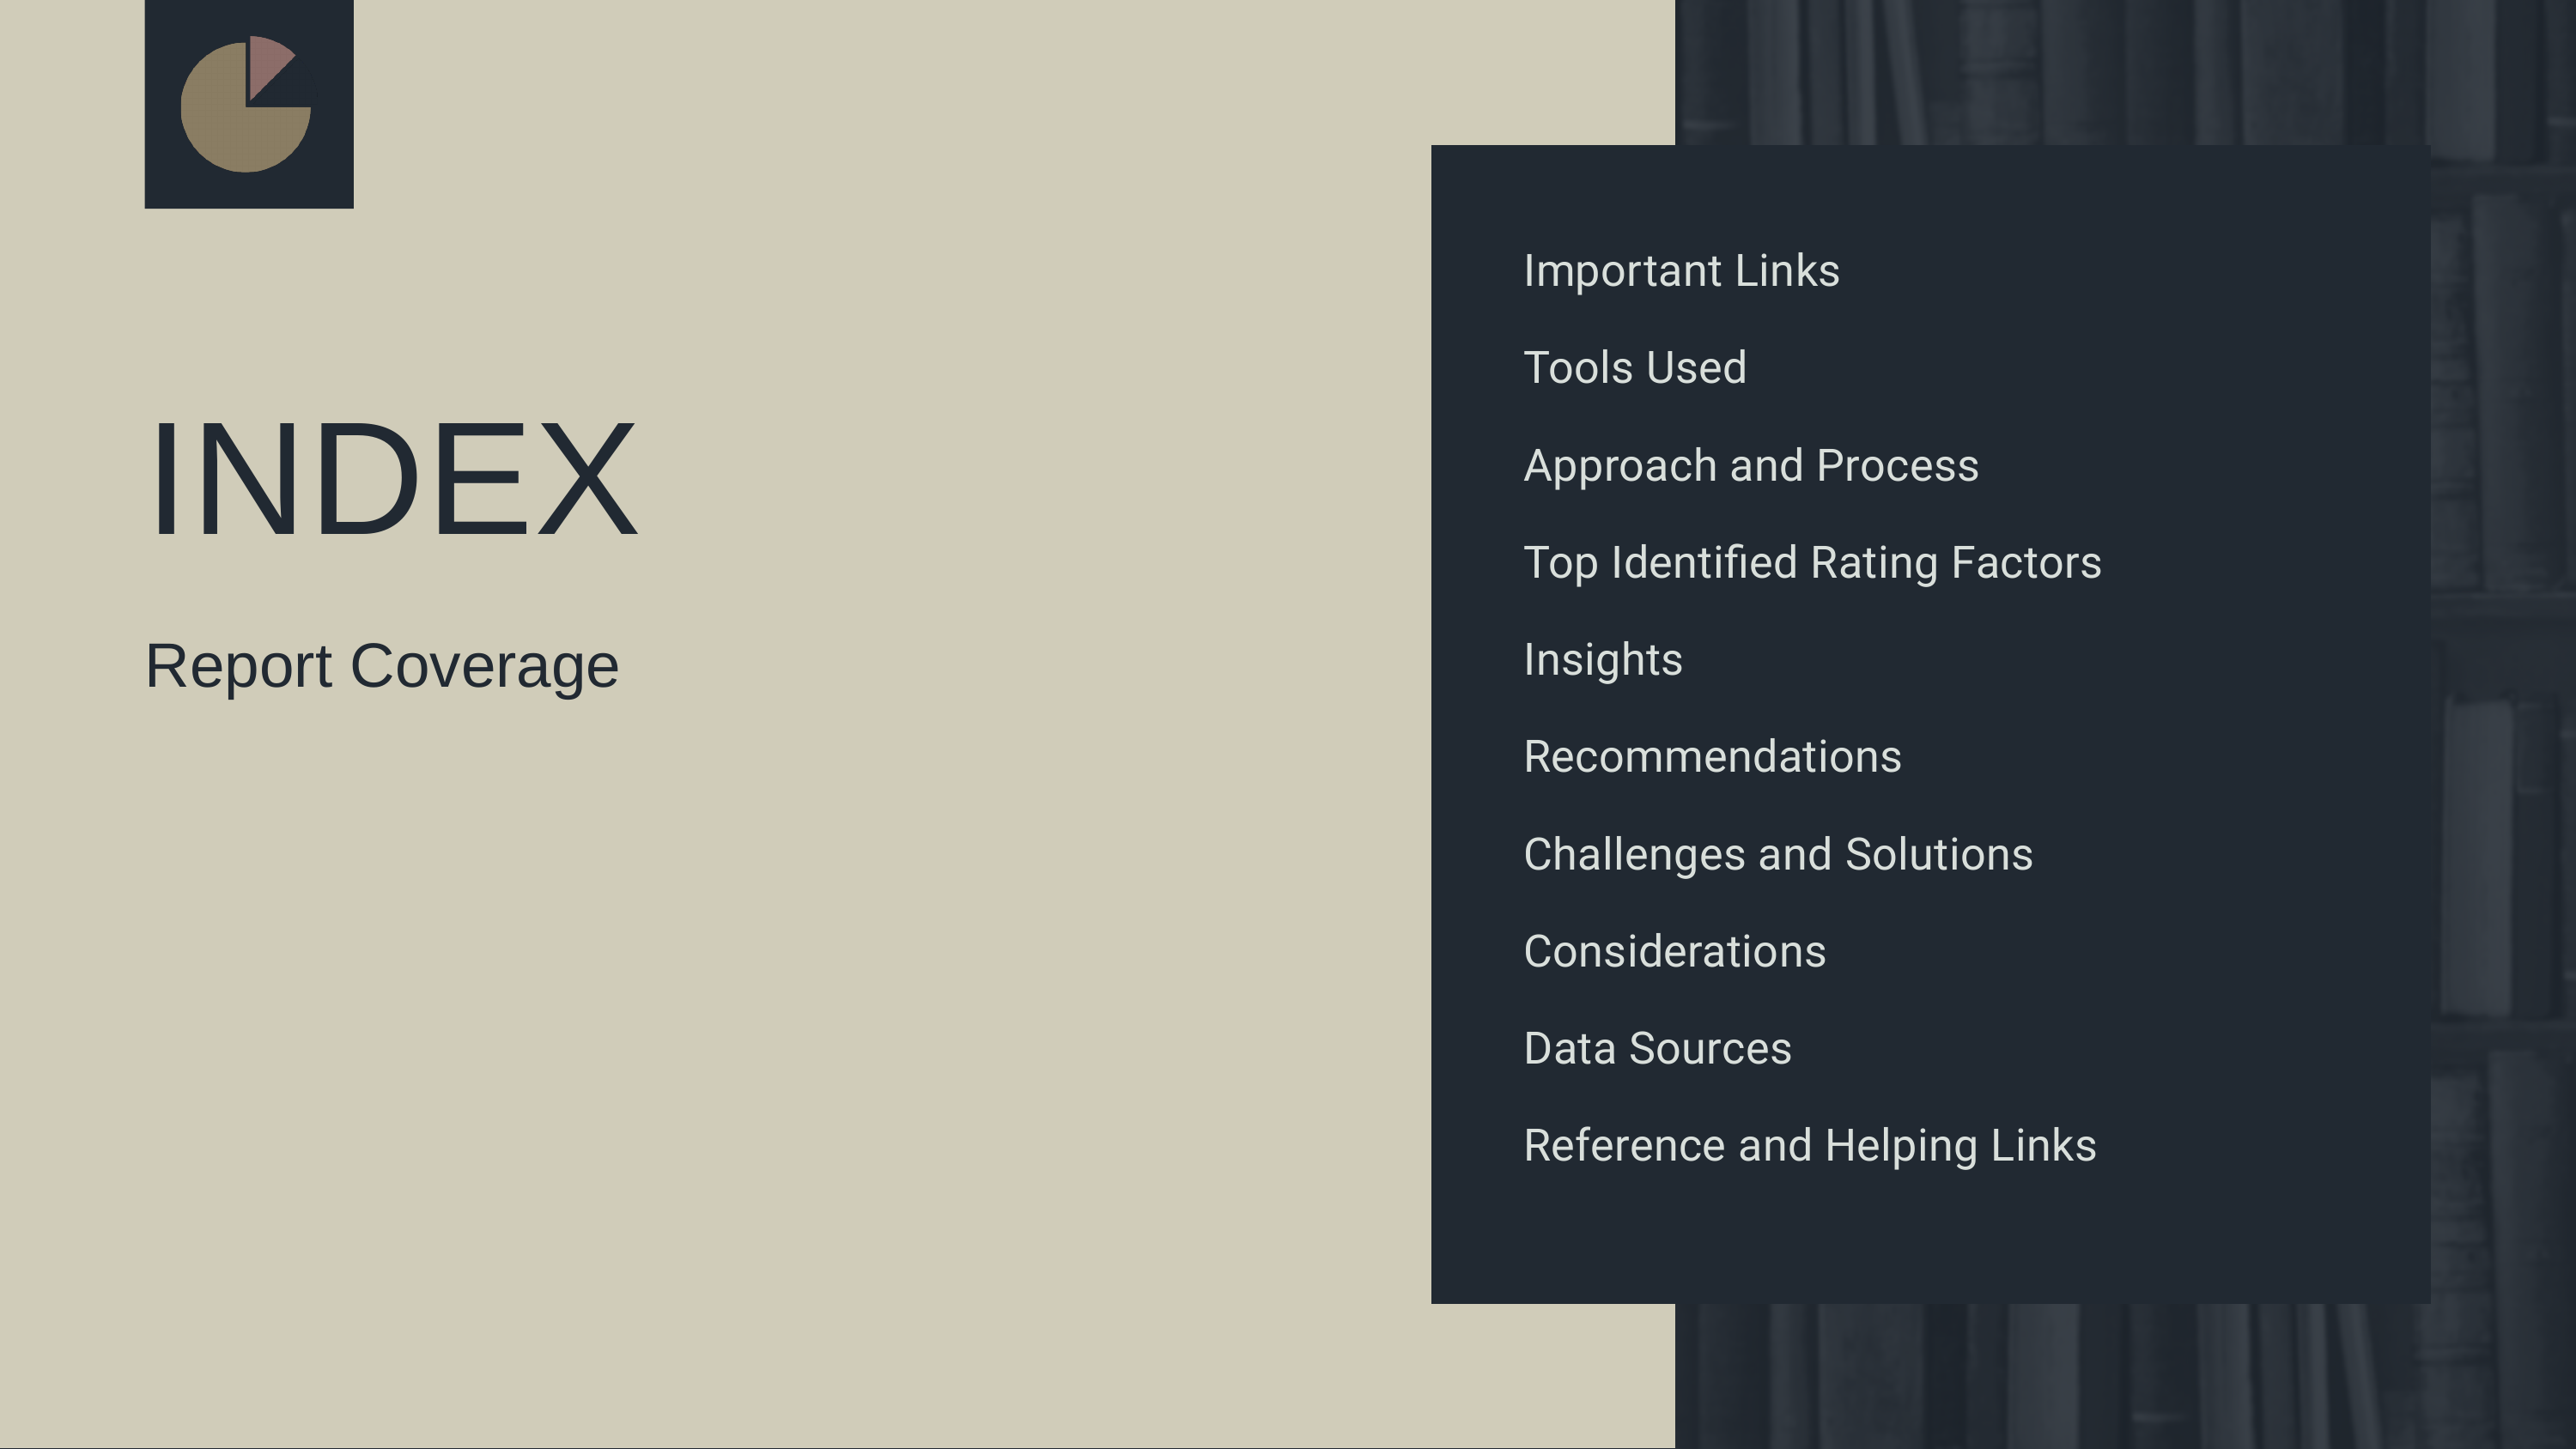

Important Links
Tools Used
Approach and Process
Top Identified Rating Factors
Insights
Recommendations
Challenges and Solutions
Considerations
Data Sources
Reference and Helping Links

INDEX
Report Coverage